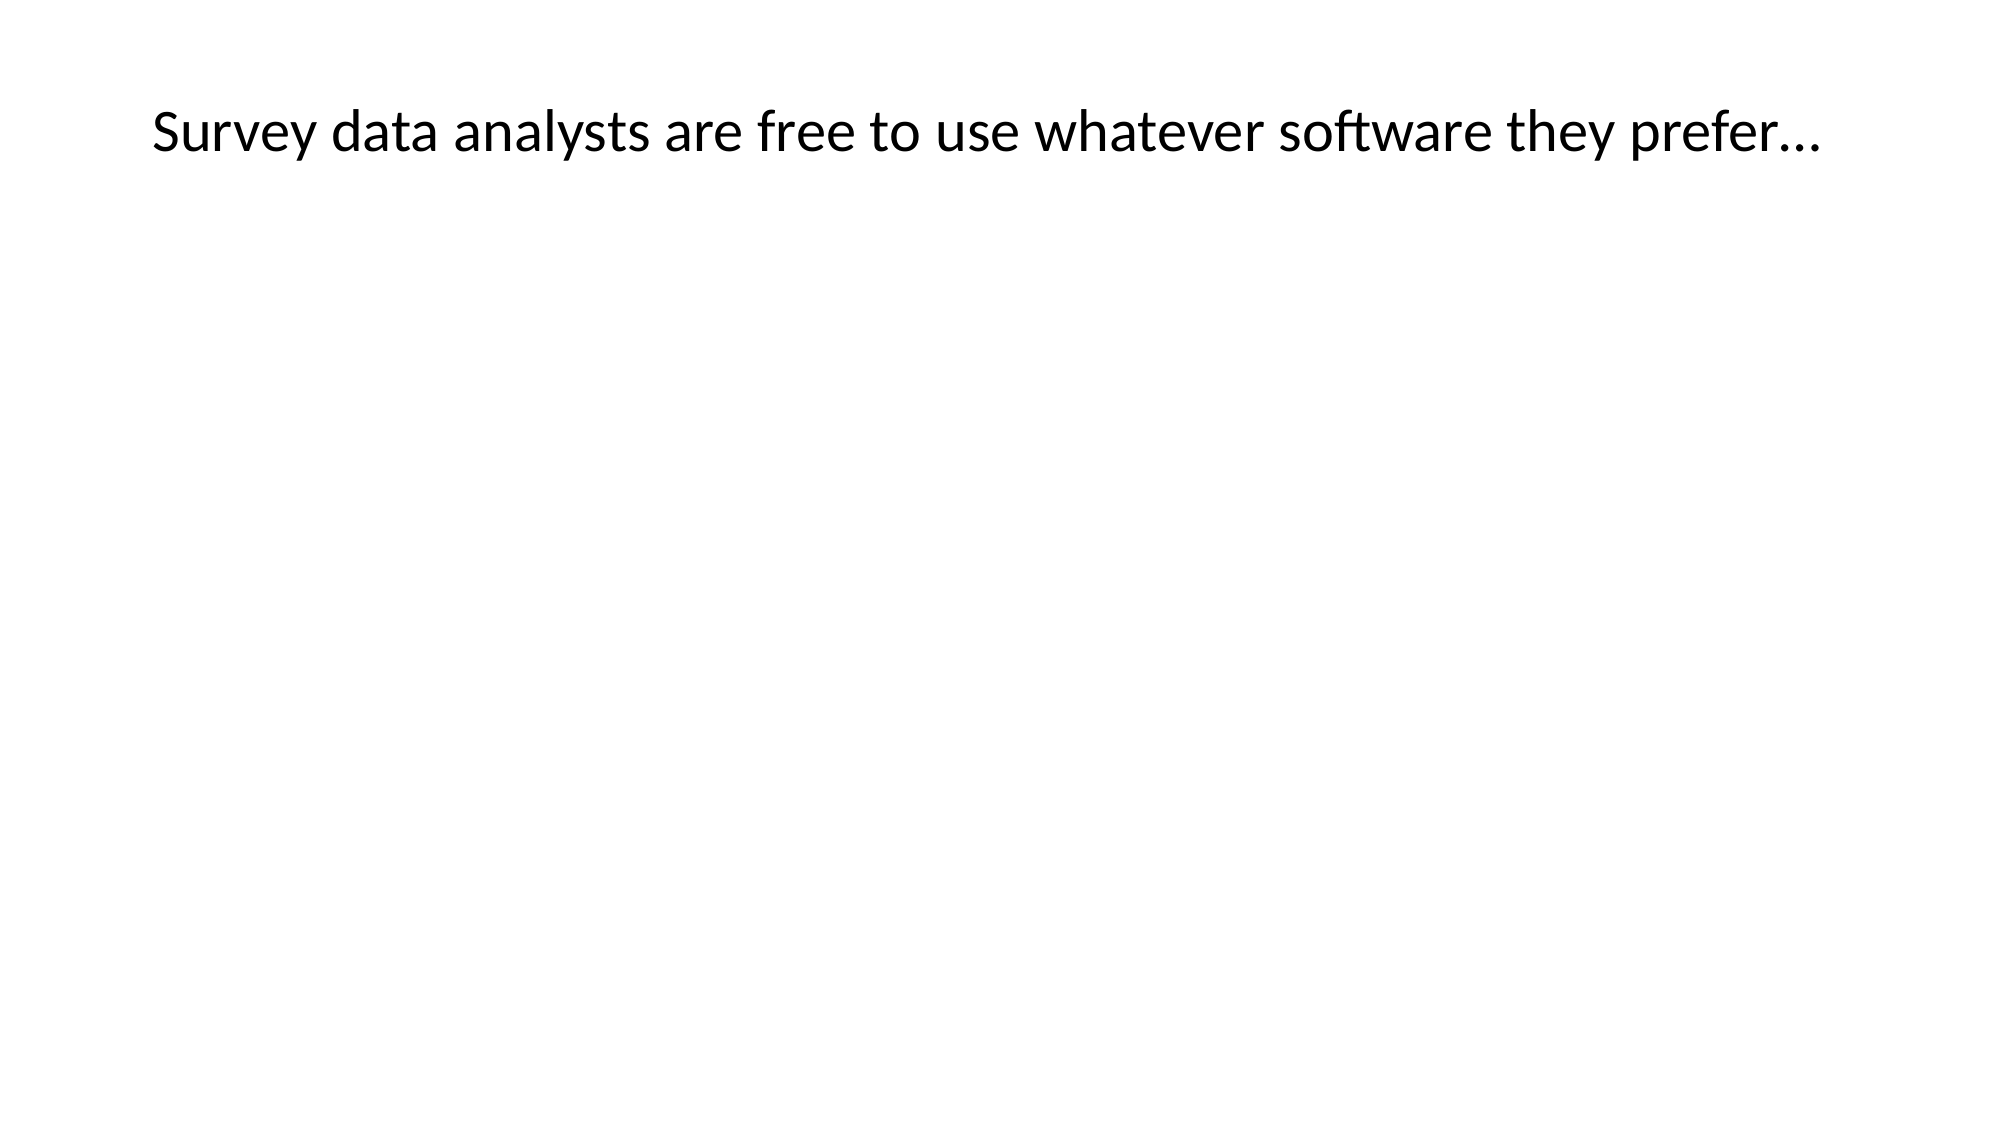

# Survey data analysts are free to use whatever software they prefer…